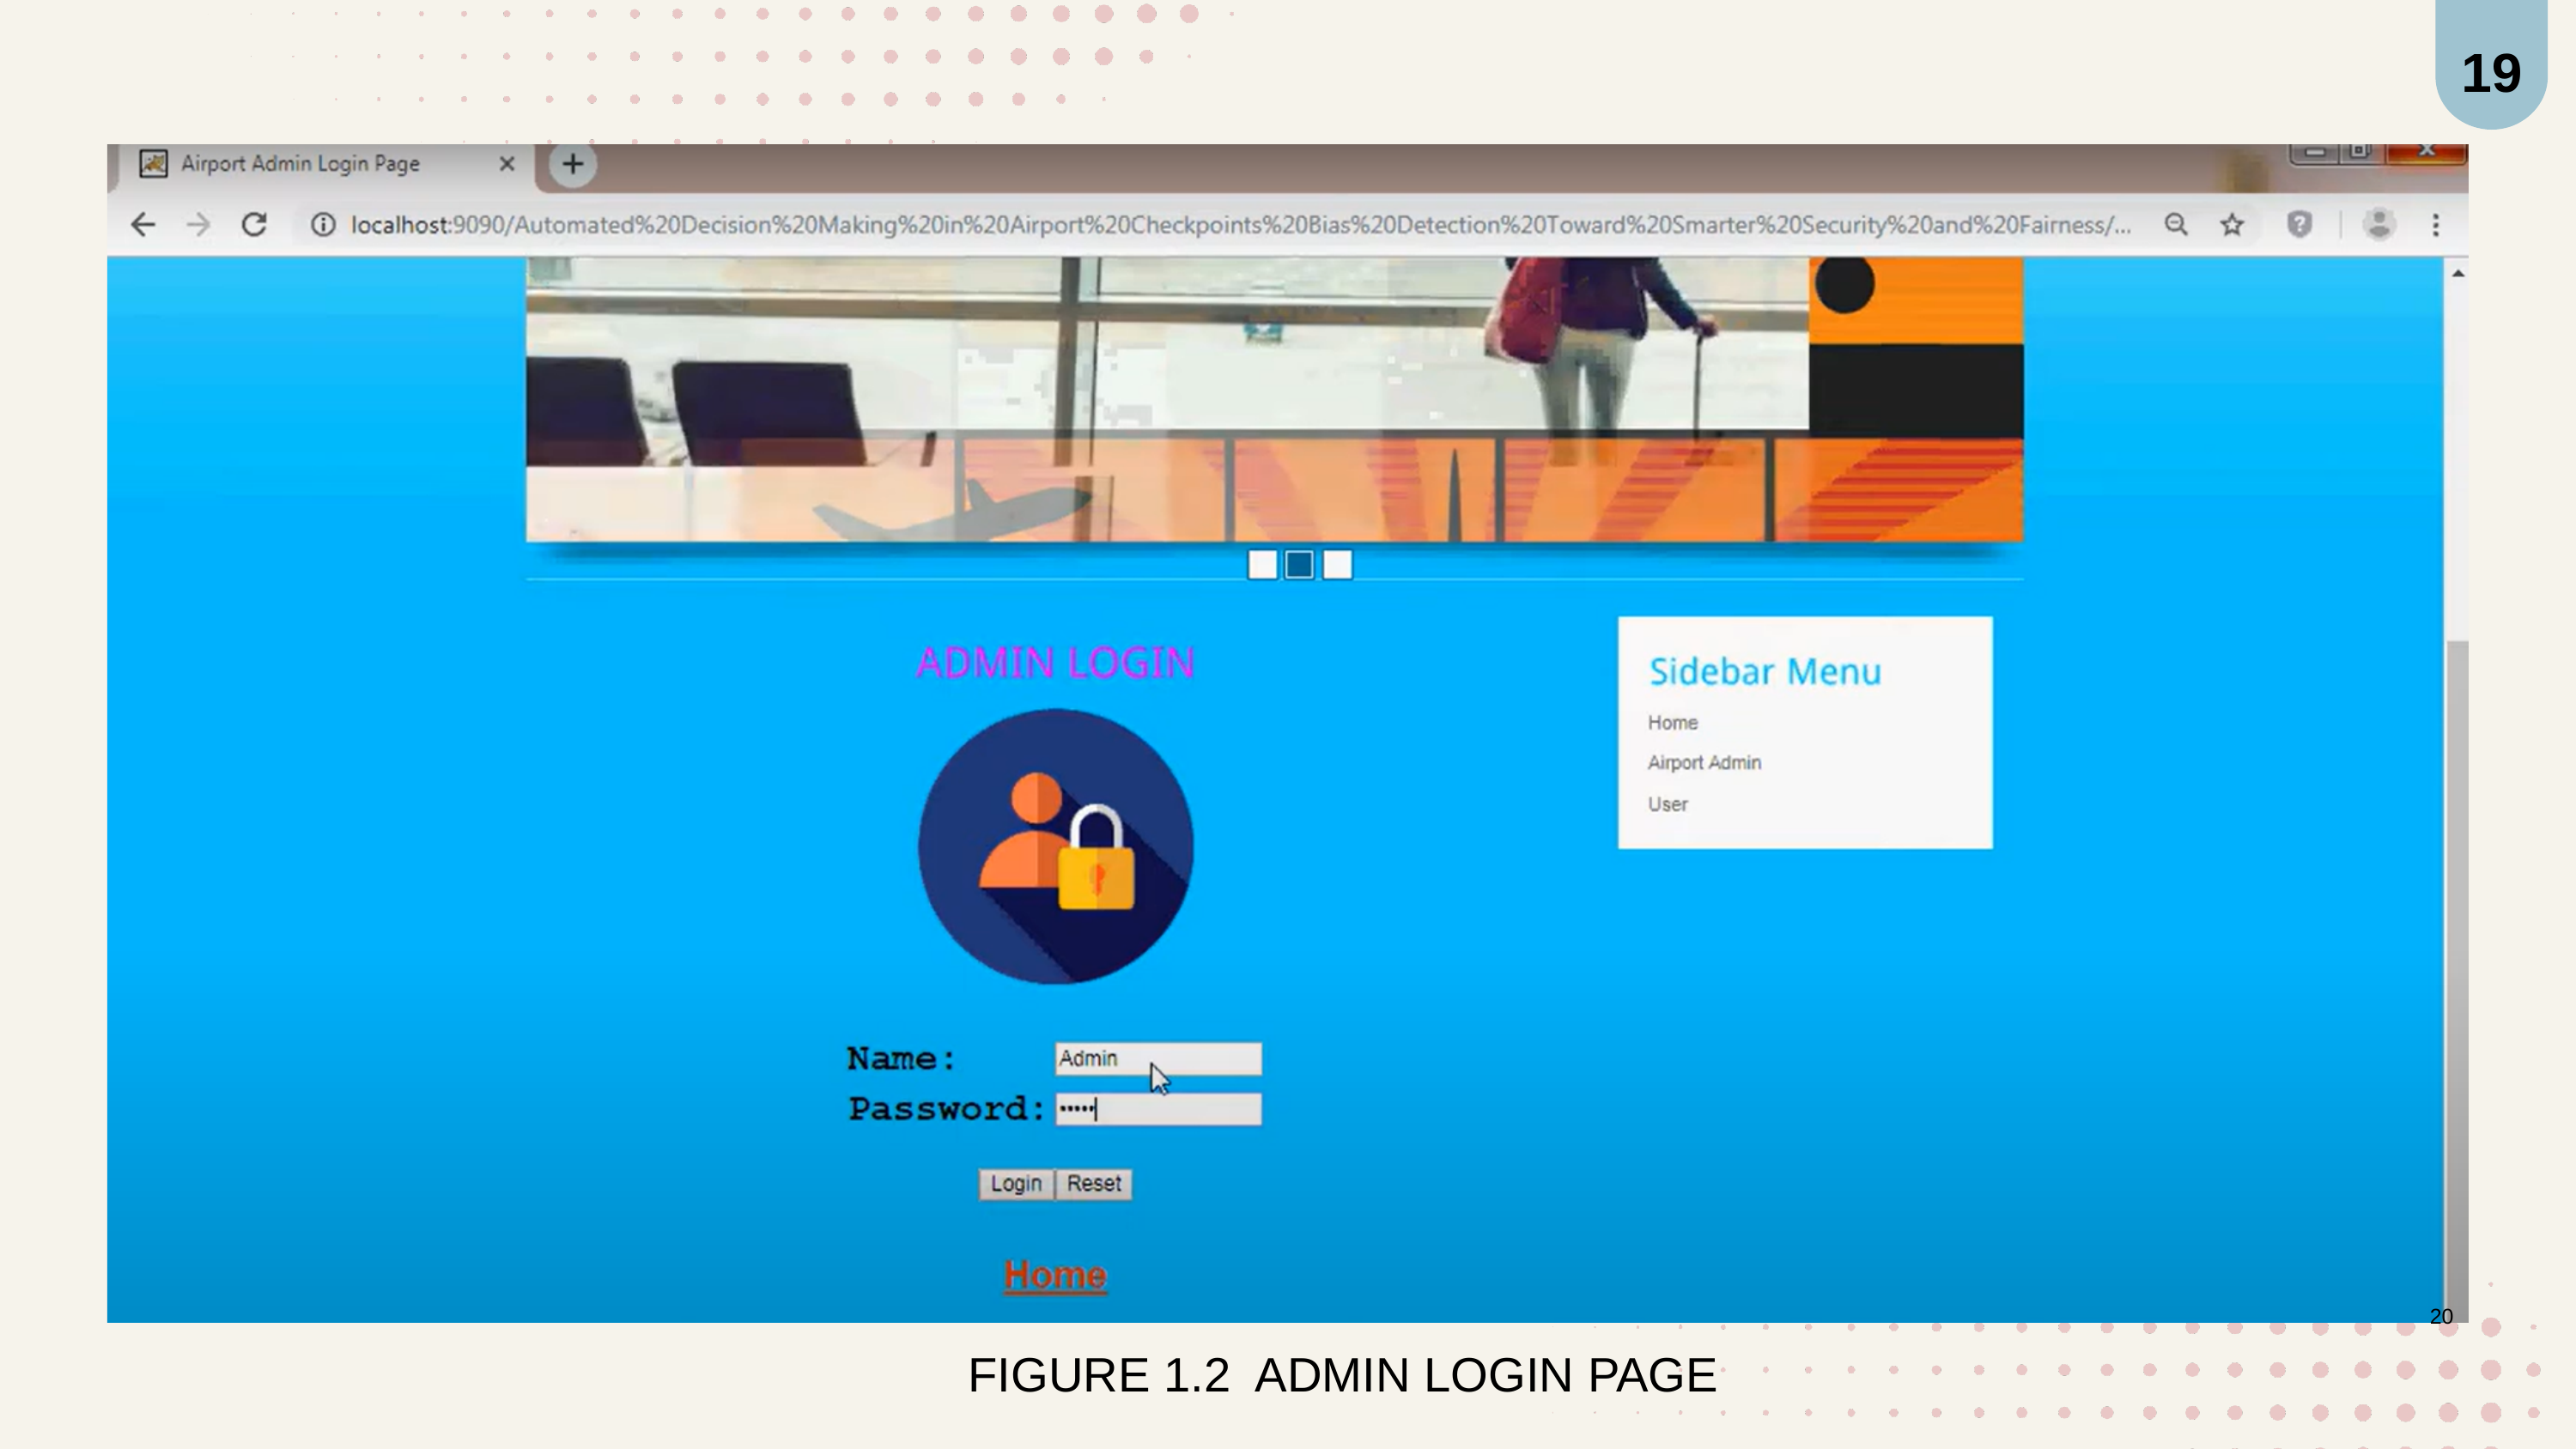

19

20
FIGURE 1.2  ADMIN LOGIN PAGE